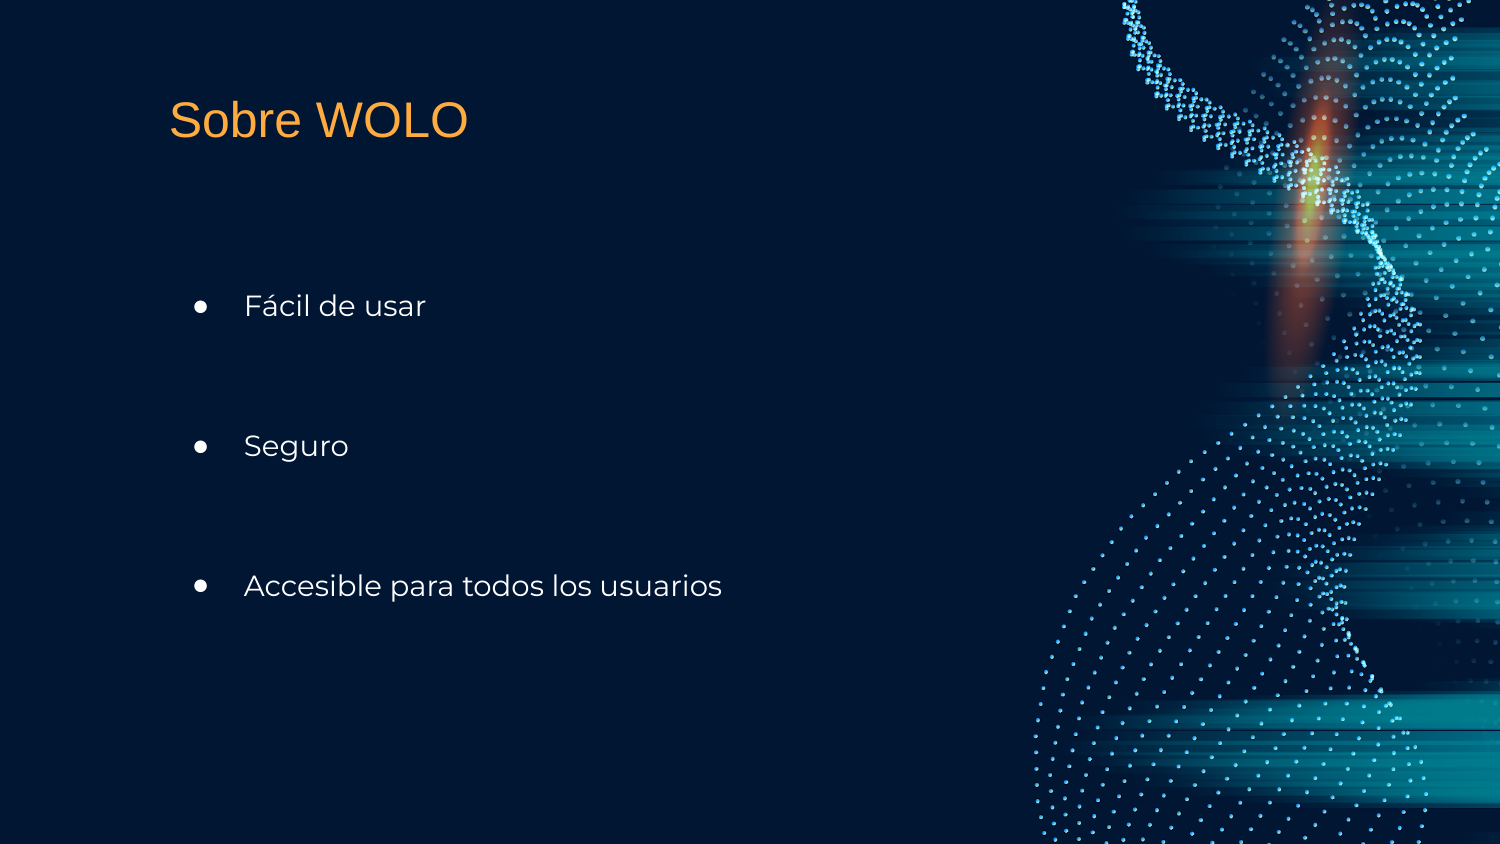

# Sobre WOLO
Fácil de usar
Seguro
Accesible para todos los usuarios